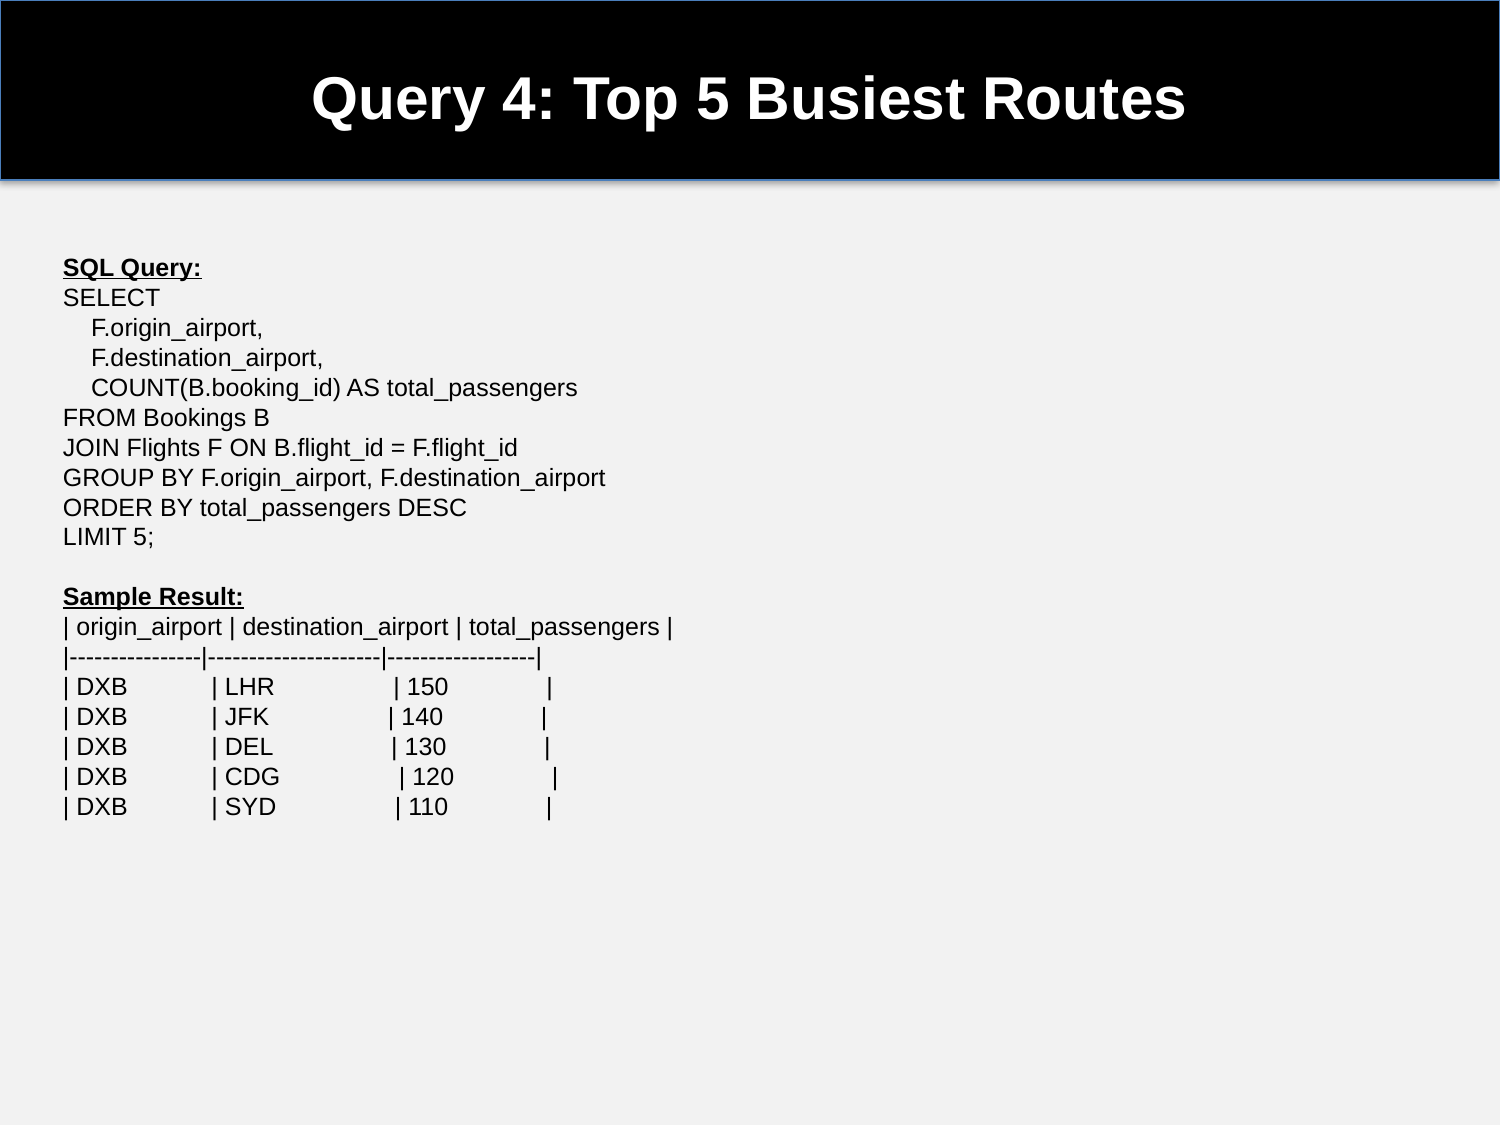

# Query 4: Top 5 Busiest Routes
SQL Query:
SELECT
    F.origin_airport,
    F.destination_airport,
    COUNT(B.booking_id) AS total_passengers
FROM Bookings B
JOIN Flights F ON B.flight_id = F.flight_id
GROUP BY F.origin_airport, F.destination_airport
ORDER BY total_passengers DESC
LIMIT 5;

Sample Result:
| origin_airport | destination_airport | total_passengers |
|----------------|---------------------|------------------|
| DXB            | LHR                 | 150              |
| DXB            | JFK                 | 140              |
| DXB            | DEL                 | 130              |
| DXB            | CDG                 | 120              |
| DXB            | SYD                 | 110              |